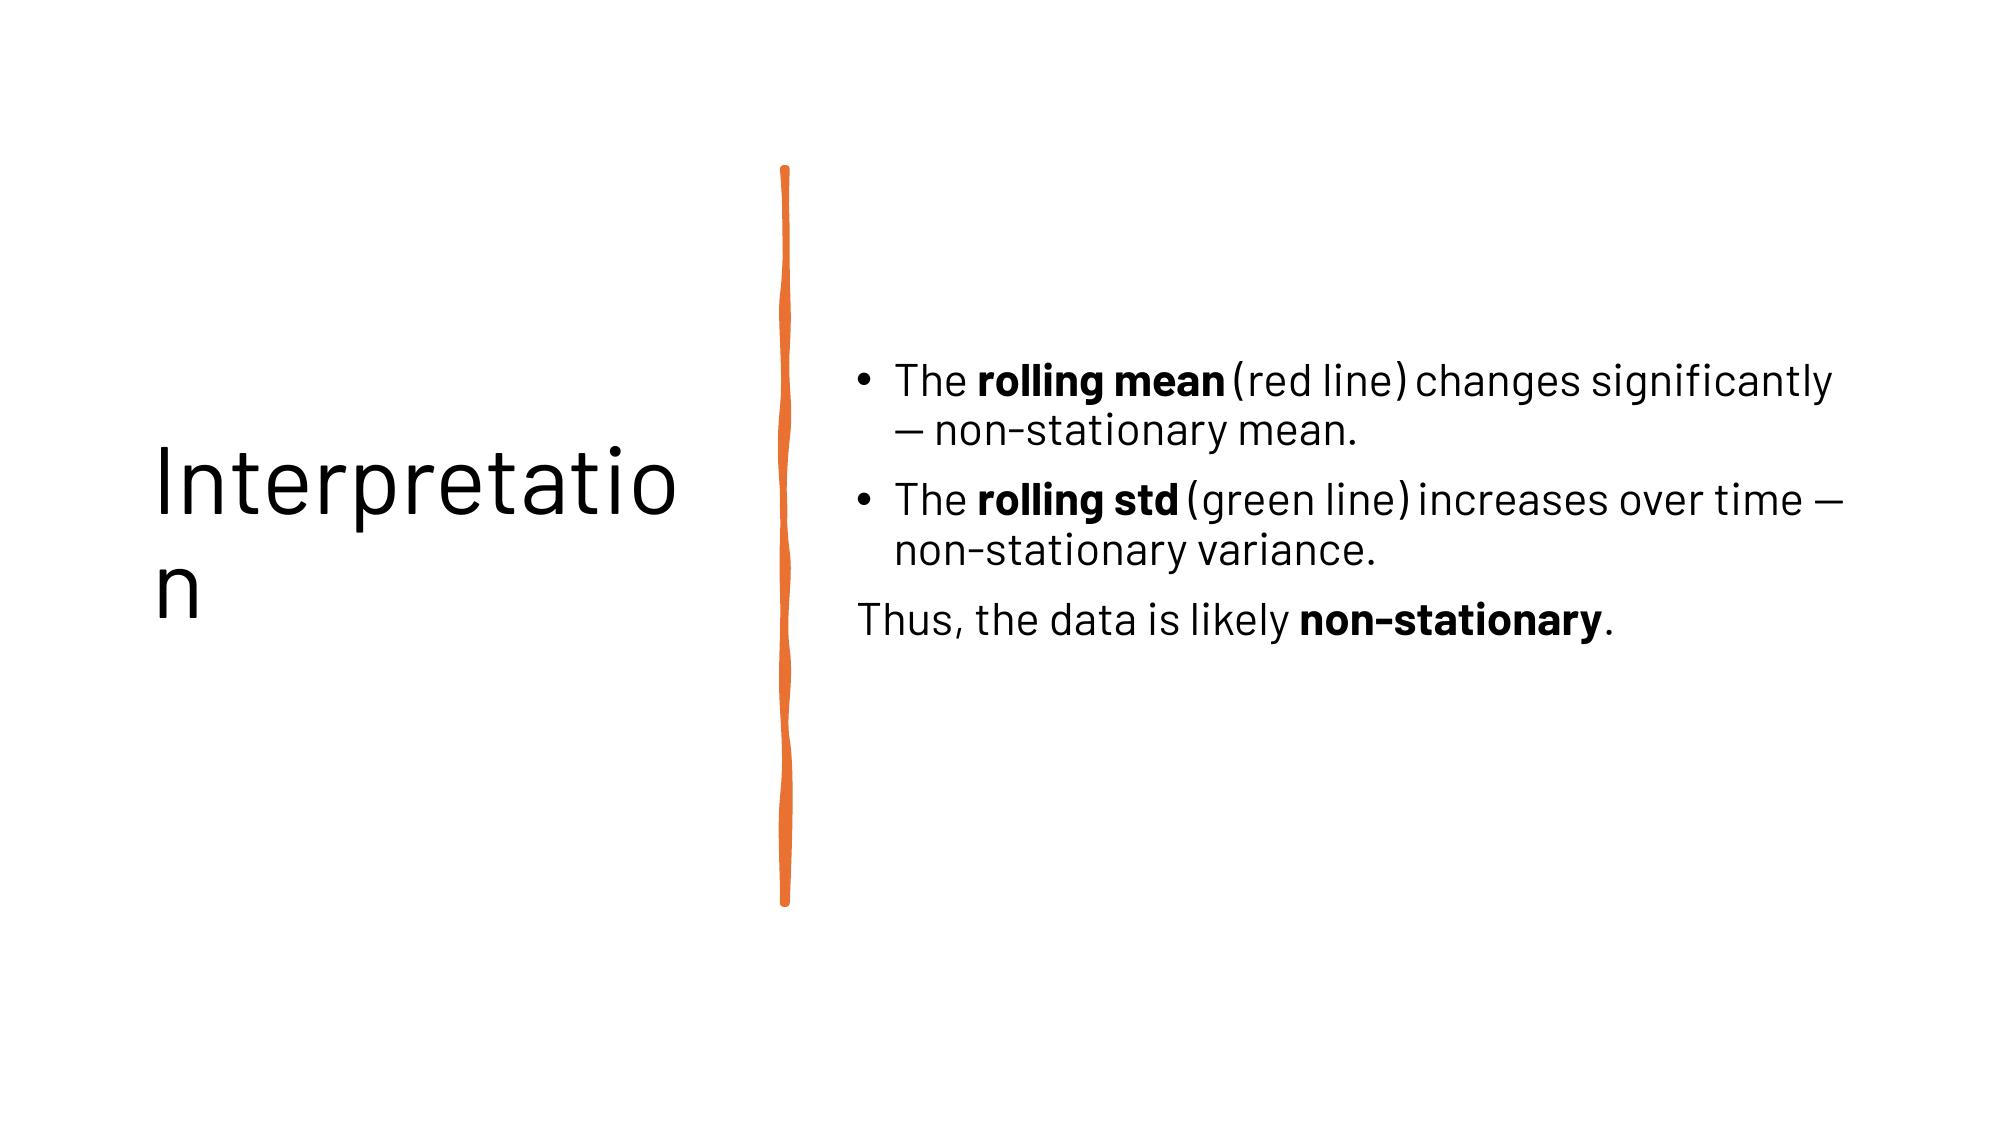

# Interpretation
The rolling mean (red line) changes significantly — non-stationary mean.
The rolling std (green line) increases over time — non-stationary variance.
Thus, the data is likely non-stationary.